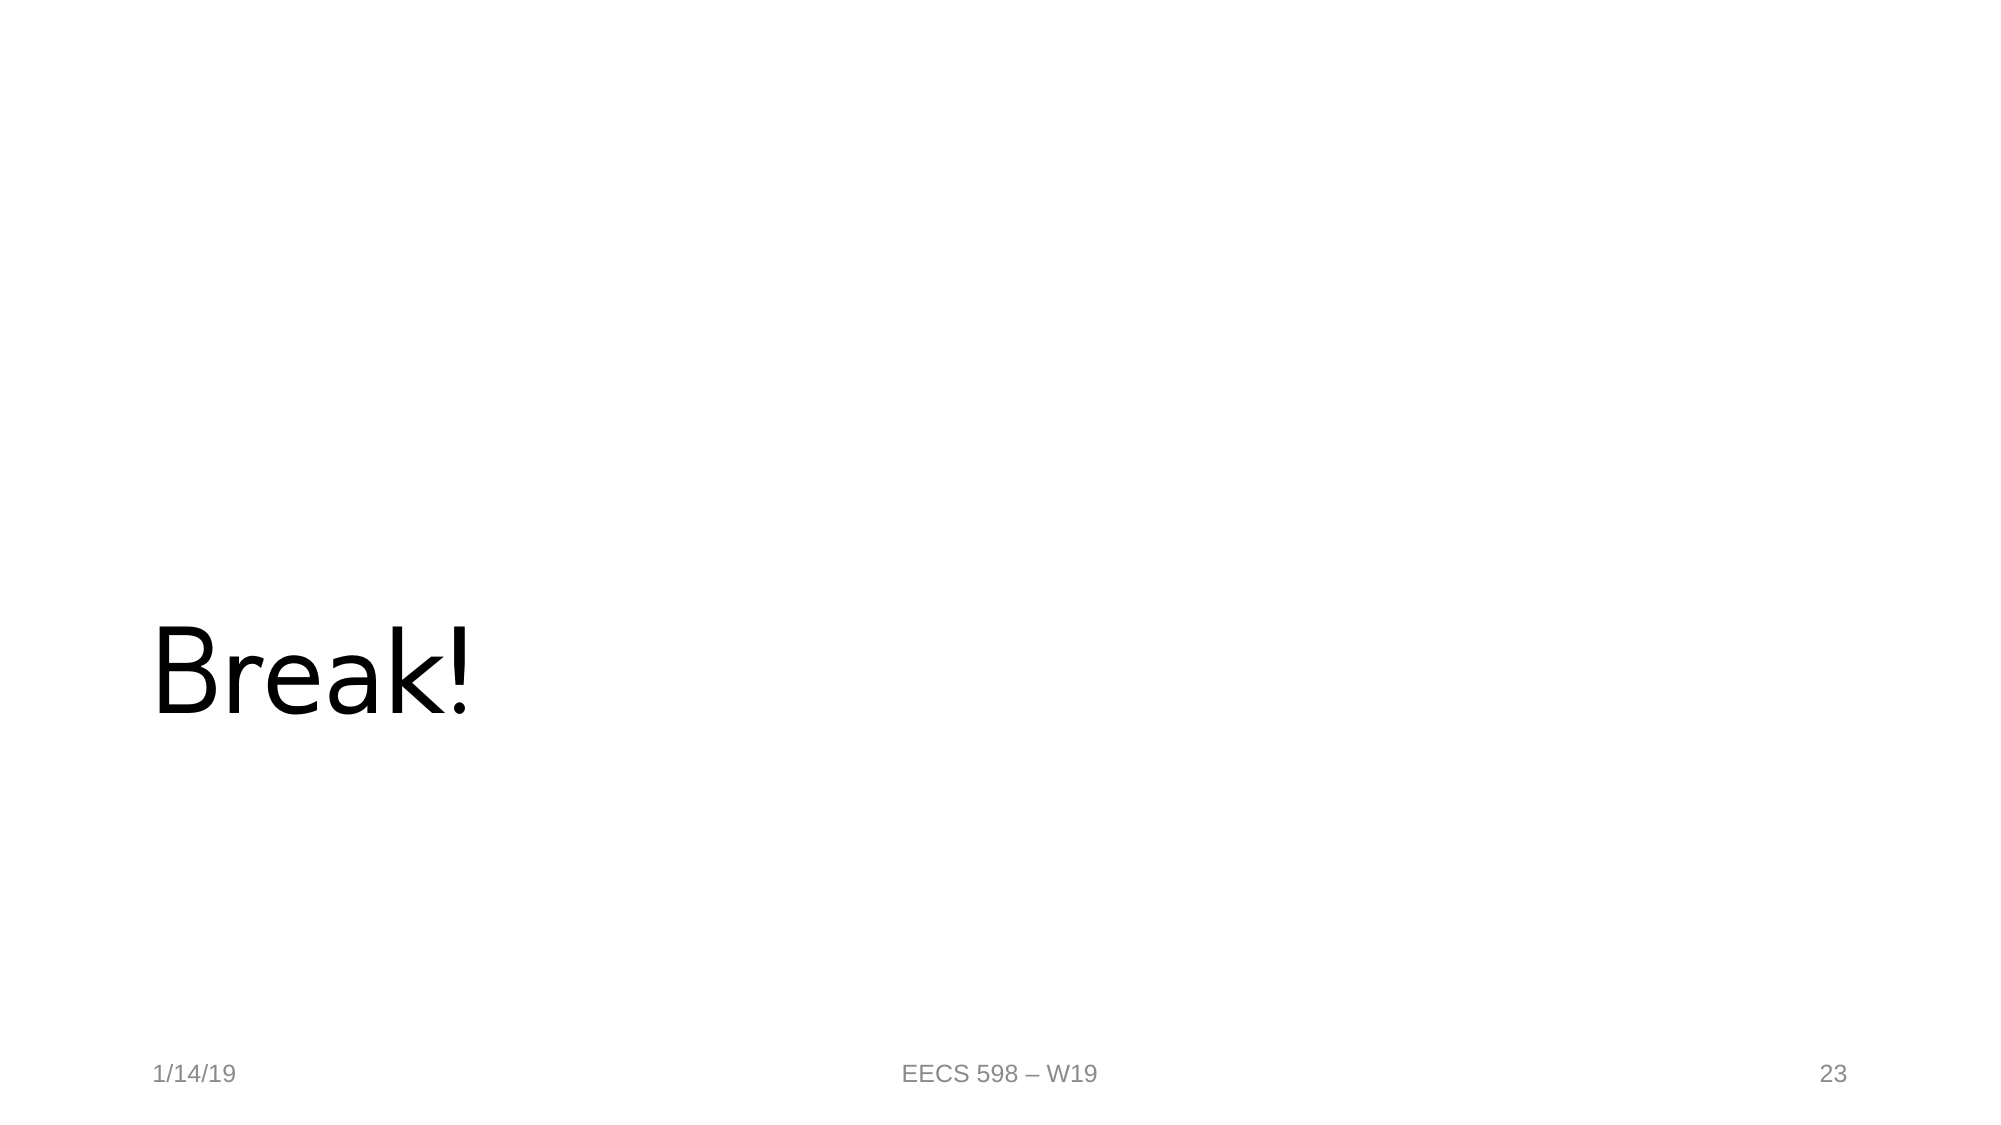

# Break!
1/14/19
EECS 598 – W19
23